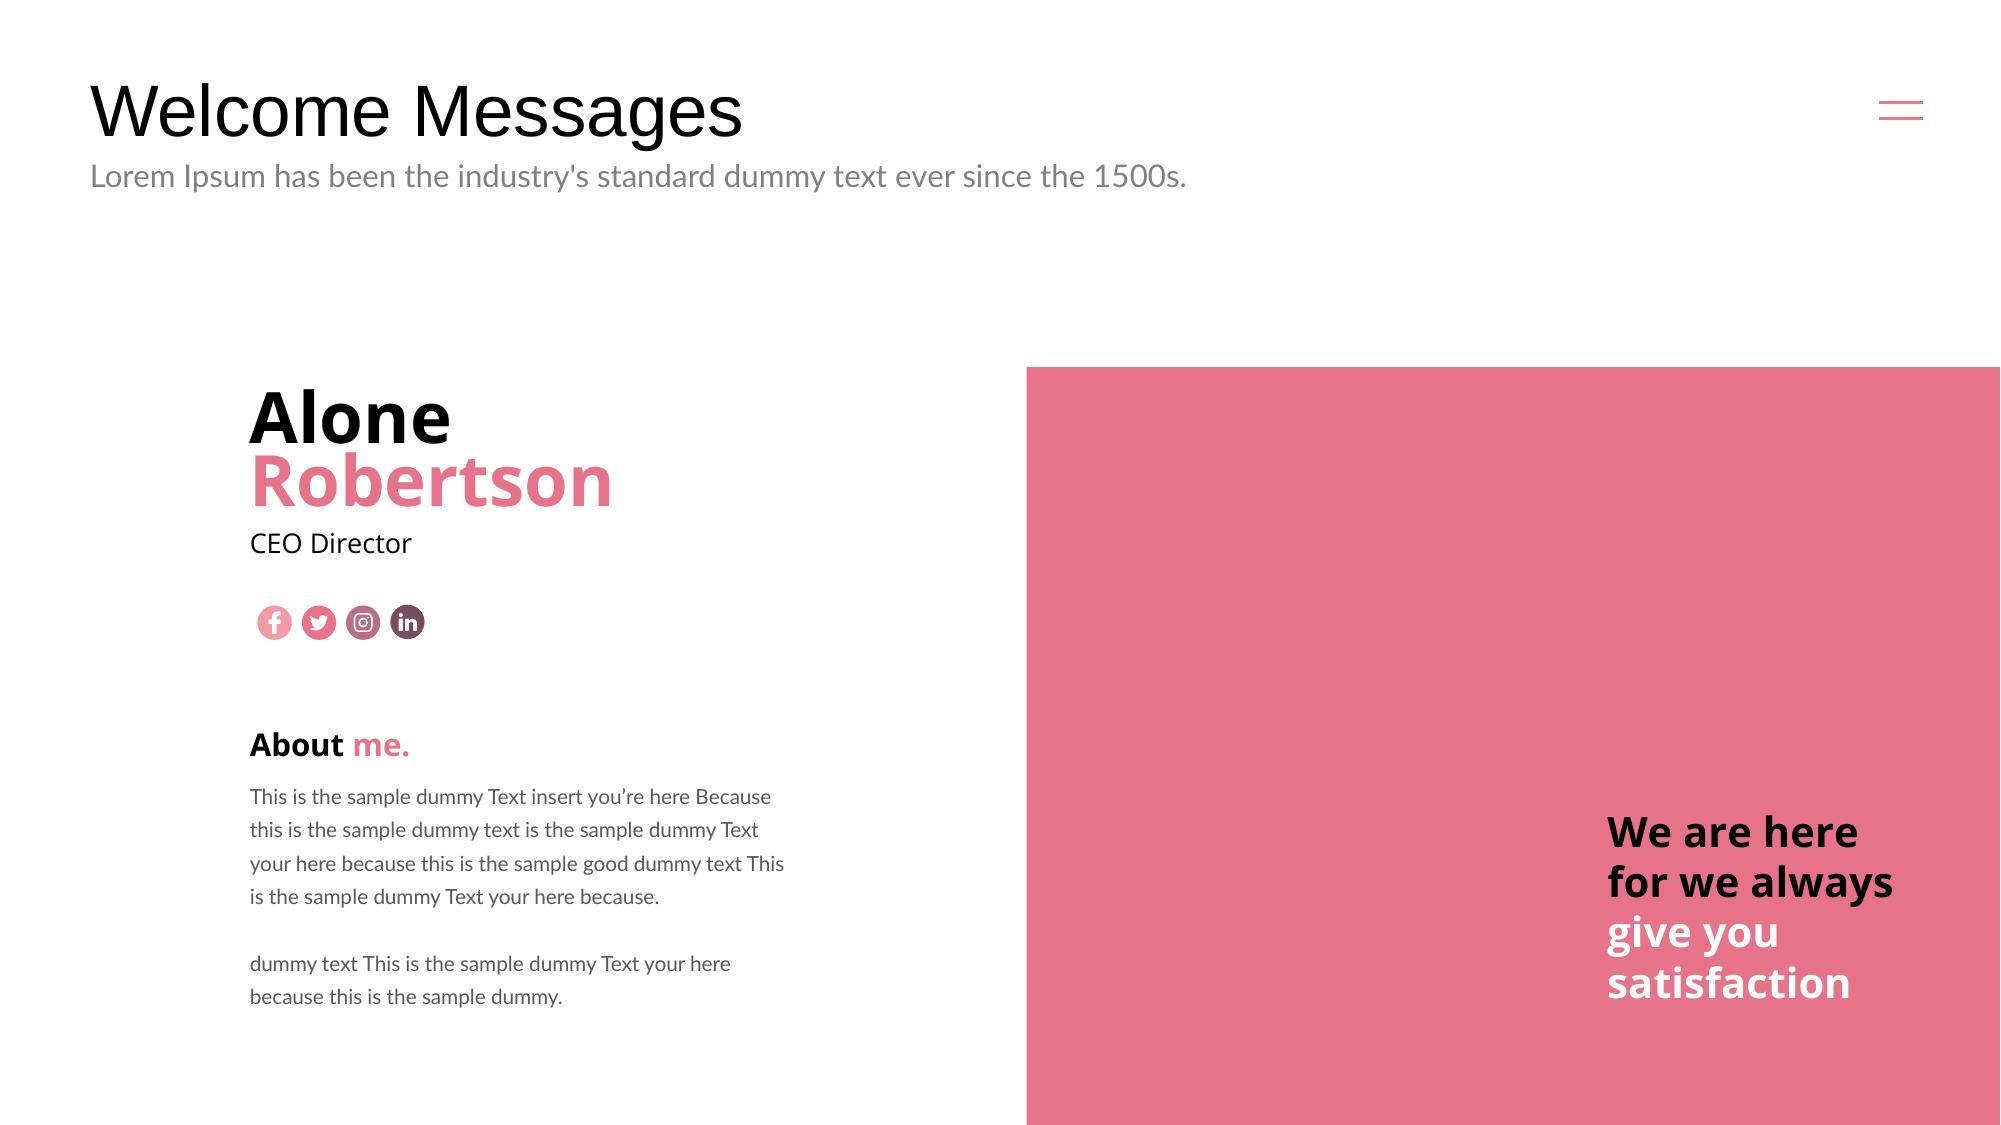

# Welcome Messages
Lorem Ipsum has been the industry's standard dummy text ever since the 1500s.

Alone Robertson
CEO Director

About me.
This is the sample dummy Text insert you’re here Because this is the sample dummy text is the sample dummy Text your here because this is the sample good dummy text This is the sample dummy Text your here because.

dummy text This is the sample dummy Text your here because this is the sample dummy.
We are here for we always give you
satisfaction